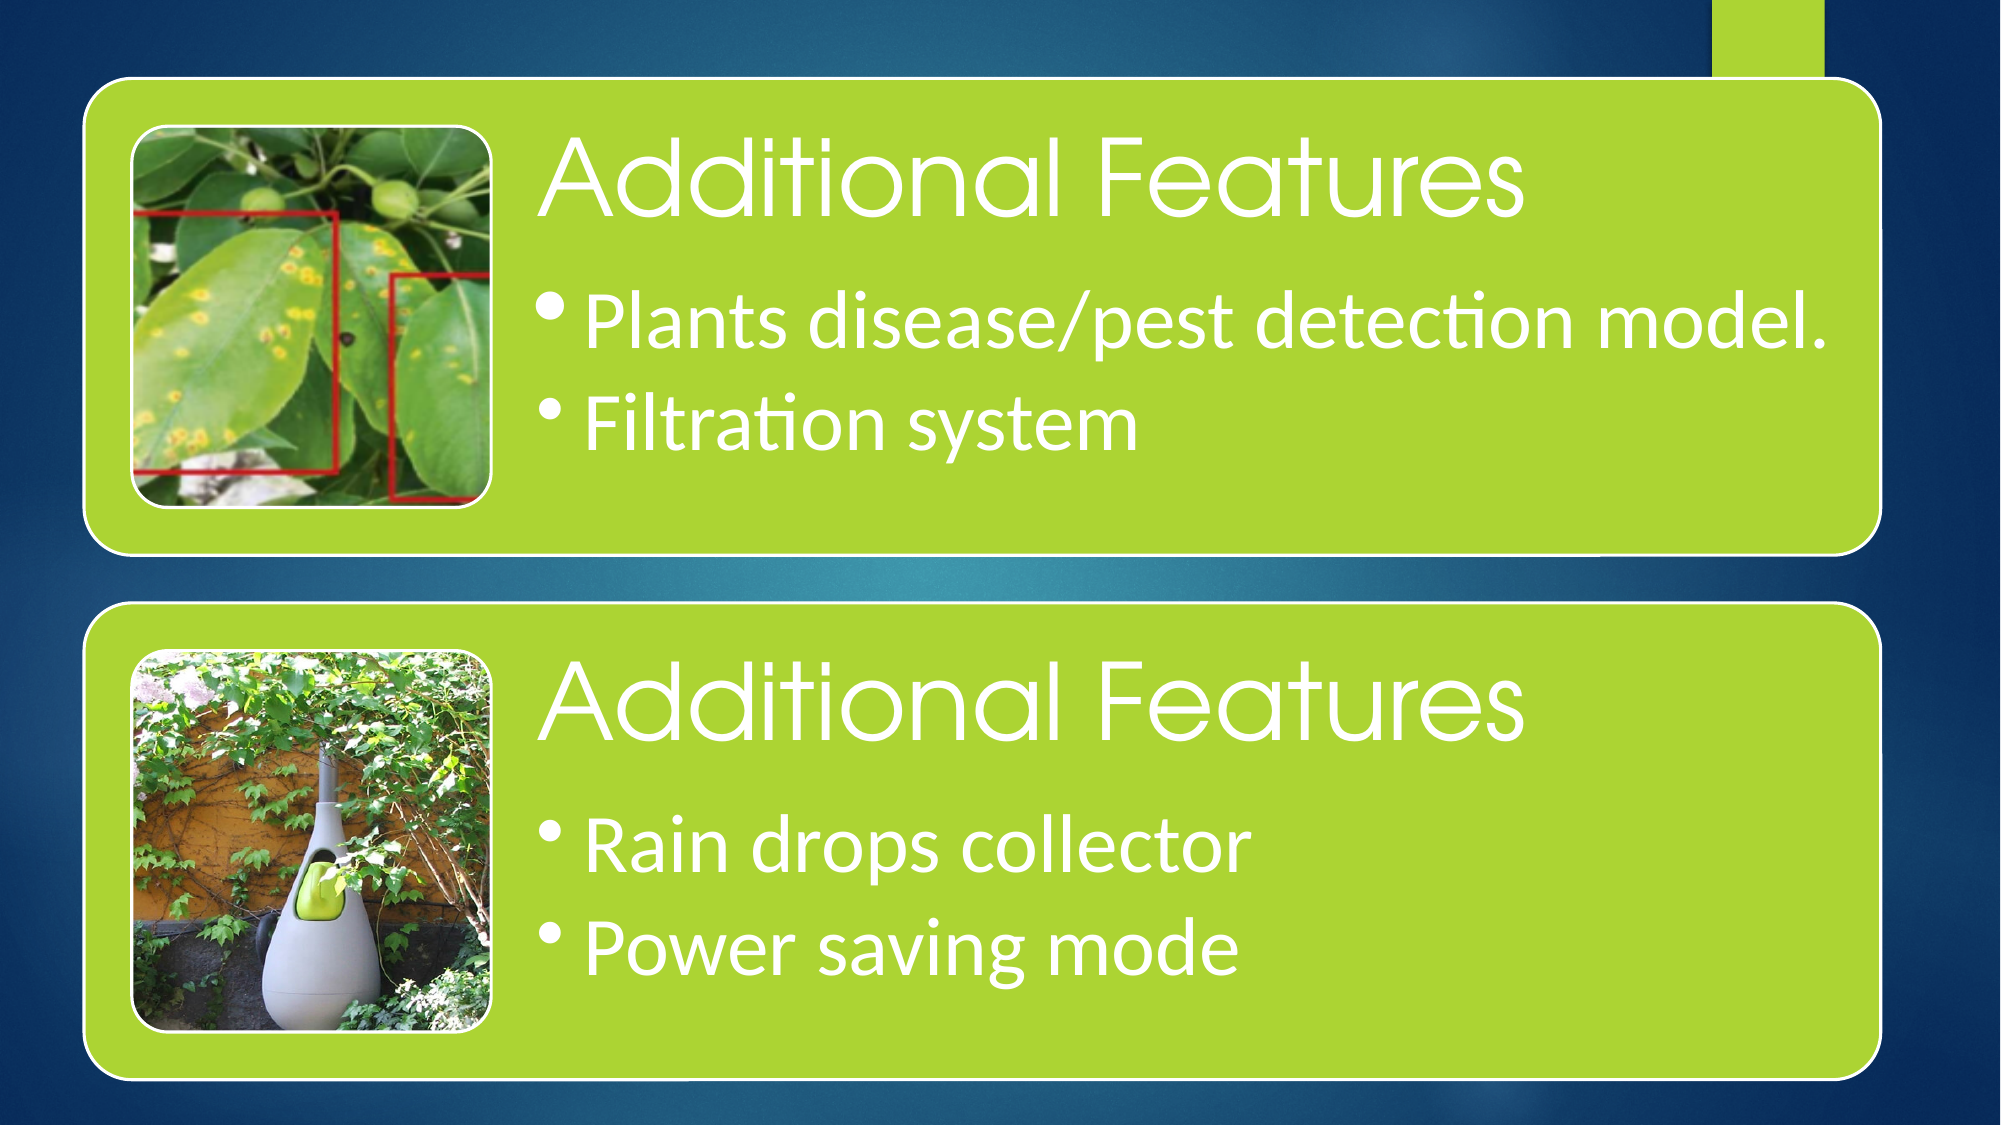

Additional Features
Plants disease/pest detection model.
Filtration system
Additional Features
Rain drops collector
Power saving mode